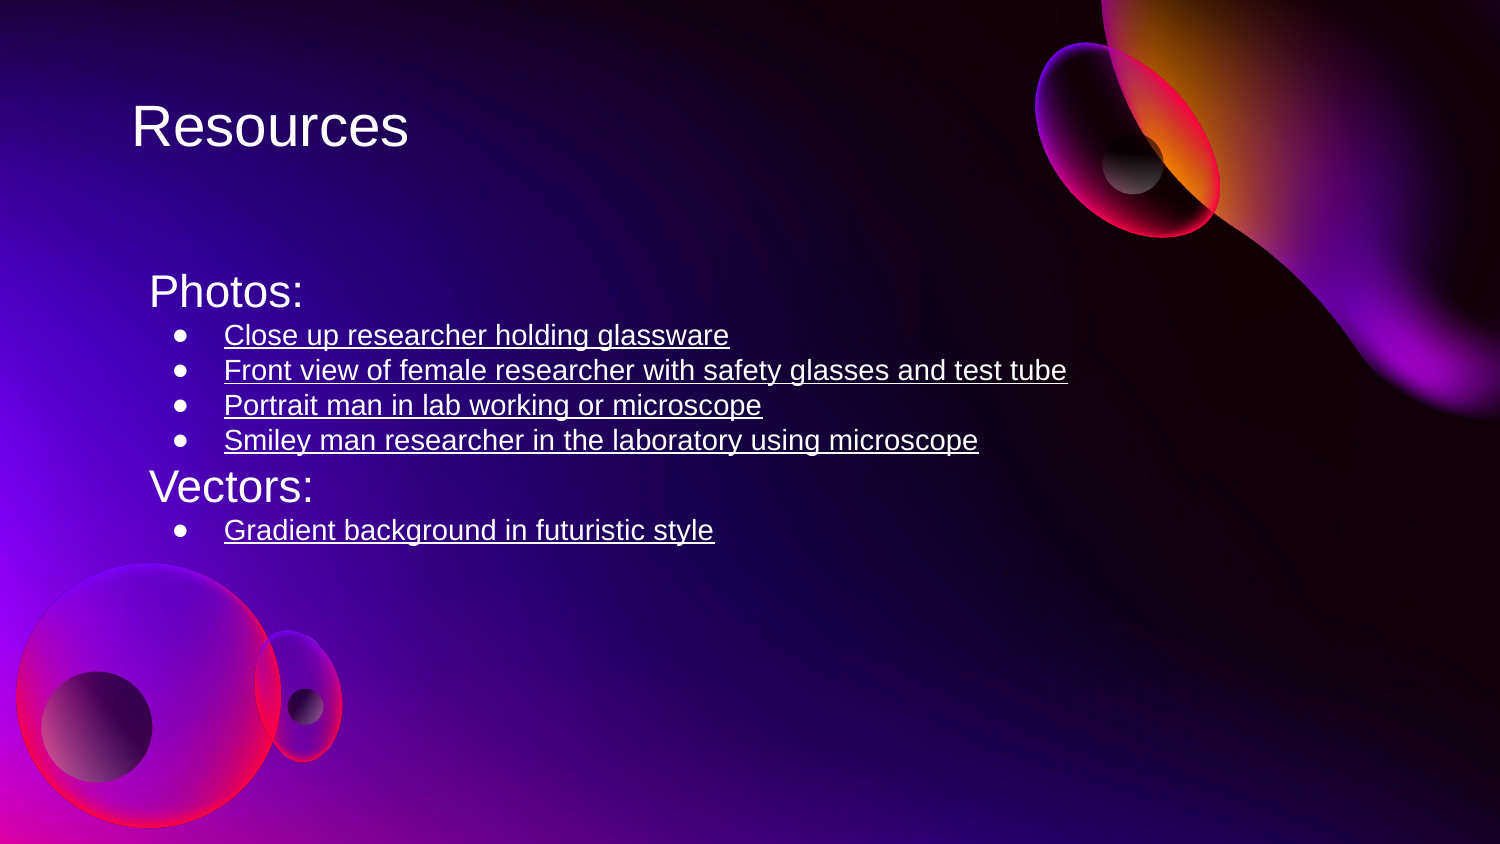

# Resources
Photos:
Close up researcher holding glassware
Front view of female researcher with safety glasses and test tube
Portrait man in lab working or microscope
Smiley man researcher in the laboratory using microscope
Vectors:
Gradient background in futuristic style